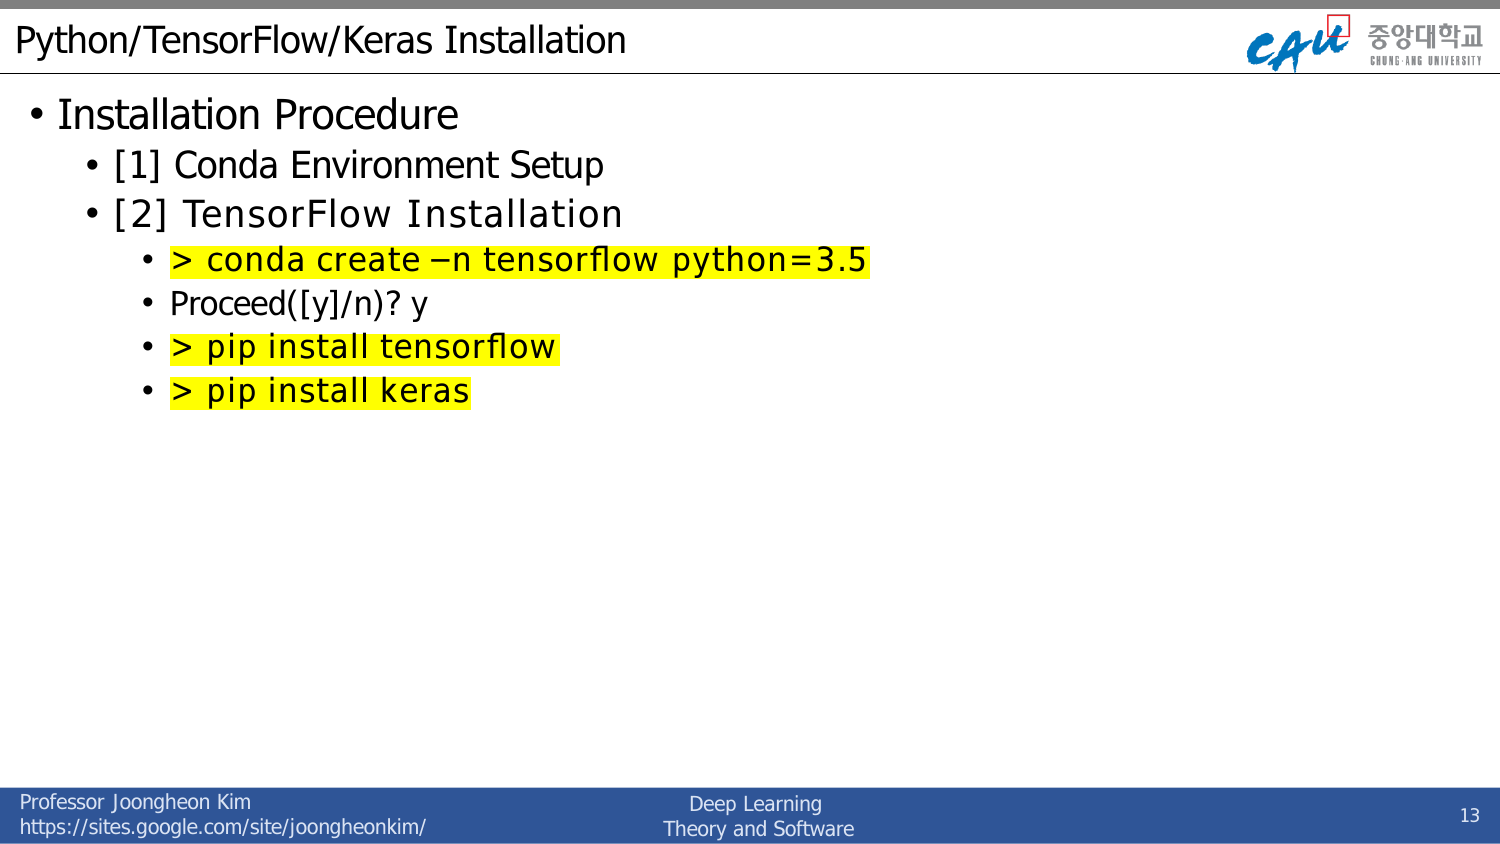

# Python/TensorFlow/Keras Installation
Installation Procedure
[1] Conda Environment Setup
[2] TensorFlow Installation
> conda create –n tensorflow python=3.5
Proceed([y]/n)? y
> pip install tensorflow
> pip install keras

13